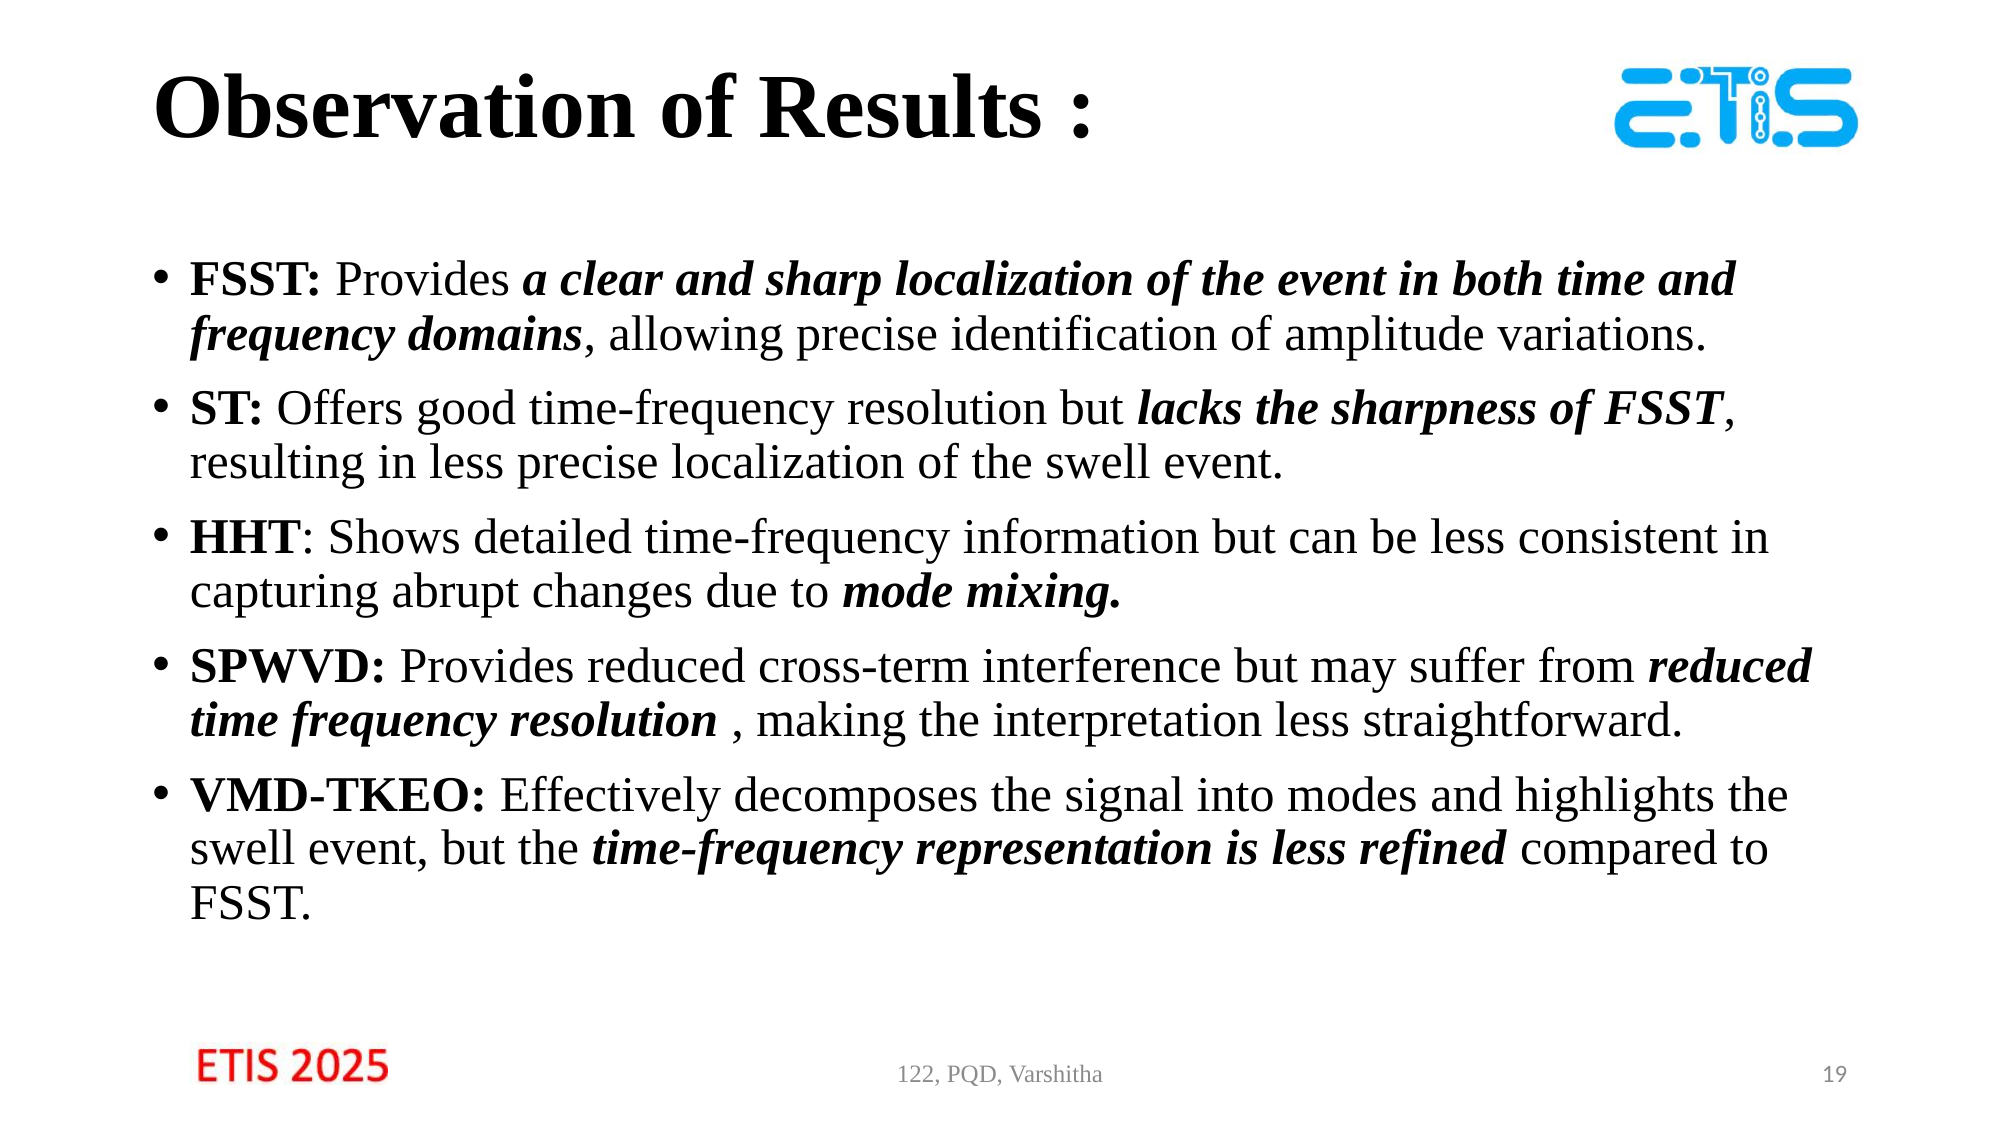

# Observation of Results :

FSST: Provides a clear and sharp localization of the event in both time and frequency domains, allowing precise identification of amplitude variations.
ST: Offers good time-frequency resolution but lacks the sharpness of FSST, resulting in less precise localization of the swell event.
HHT: Shows detailed time-frequency information but can be less consistent in capturing abrupt changes due to mode mixing.
SPWVD: Provides reduced cross-term interference but may suffer from reduced time frequency resolution , making the interpretation less straightforward.
VMD-TKEO: Effectively decomposes the signal into modes and highlights the swell event, but the time-frequency representation is less refined compared to FSST.

122, PQD, Varshitha
19